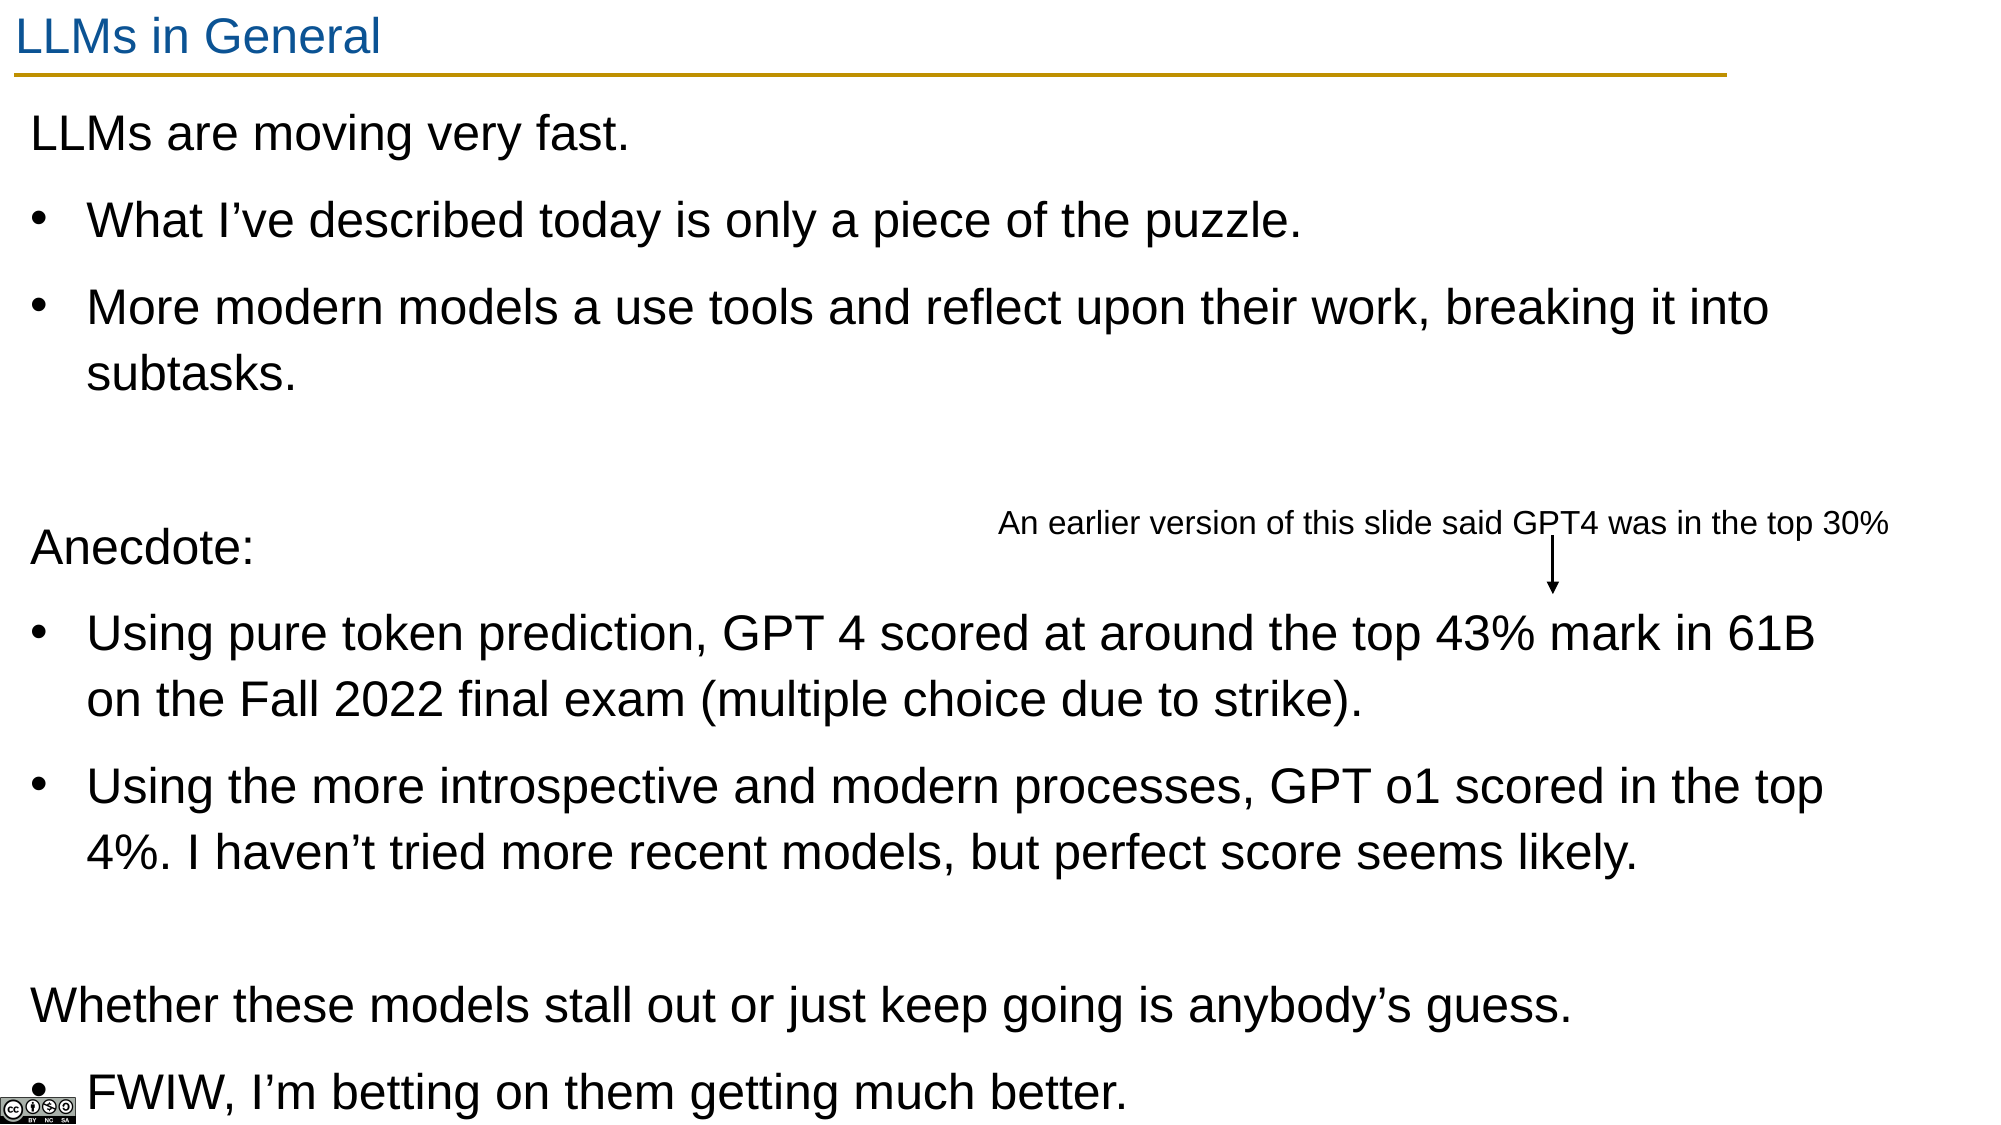

# LLMs in General
LLMs are moving very fast.
What I’ve described today is only a piece of the puzzle.
More modern models a use tools and reflect upon their work, breaking it into subtasks.

Anecdote:
Using pure token prediction, GPT 4 scored at around the top 43% mark in 61B on the Fall 2022 final exam (multiple choice due to strike).
Using the more introspective and modern processes, GPT o1 scored in the top 4%. I haven’t tried more recent models, but perfect score seems likely.
Whether these models stall out or just keep going is anybody’s guess.
FWIW, I’m betting on them getting much better.
An earlier version of this slide said GPT4 was in the top 30%